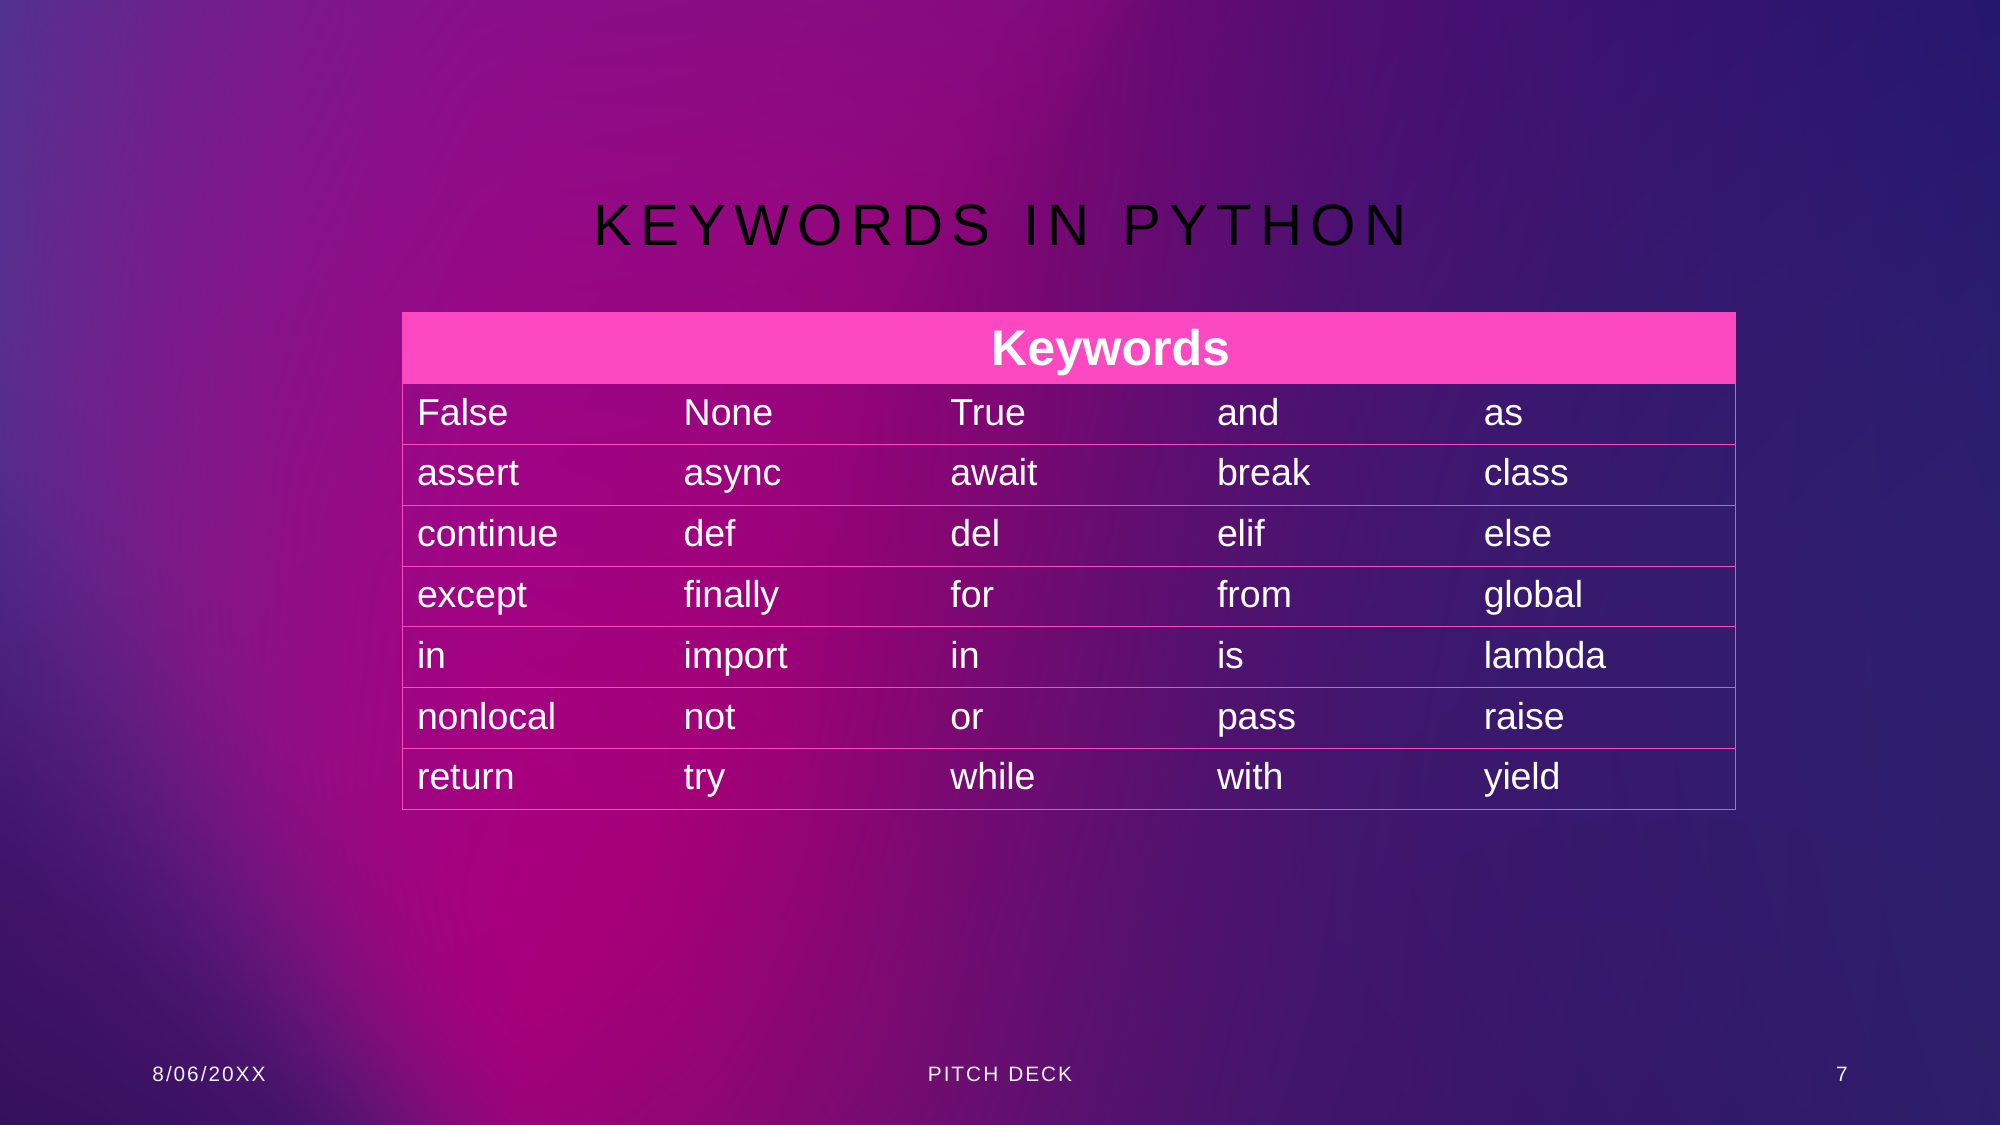

# Keywords in python
| Keywords |  |  |  |  |
| --- | --- | --- | --- | --- |
| False | None | True | and | as |
| assert | async | await | break | class |
| continue | def | del | elif | else |
| except | finally | for | from | global |
| in | import | in | is | lambda |
| nonlocal | not | or | pass | raise |
| return | try | while | with | yield |
8/06/20XX
PITCH DECK
7